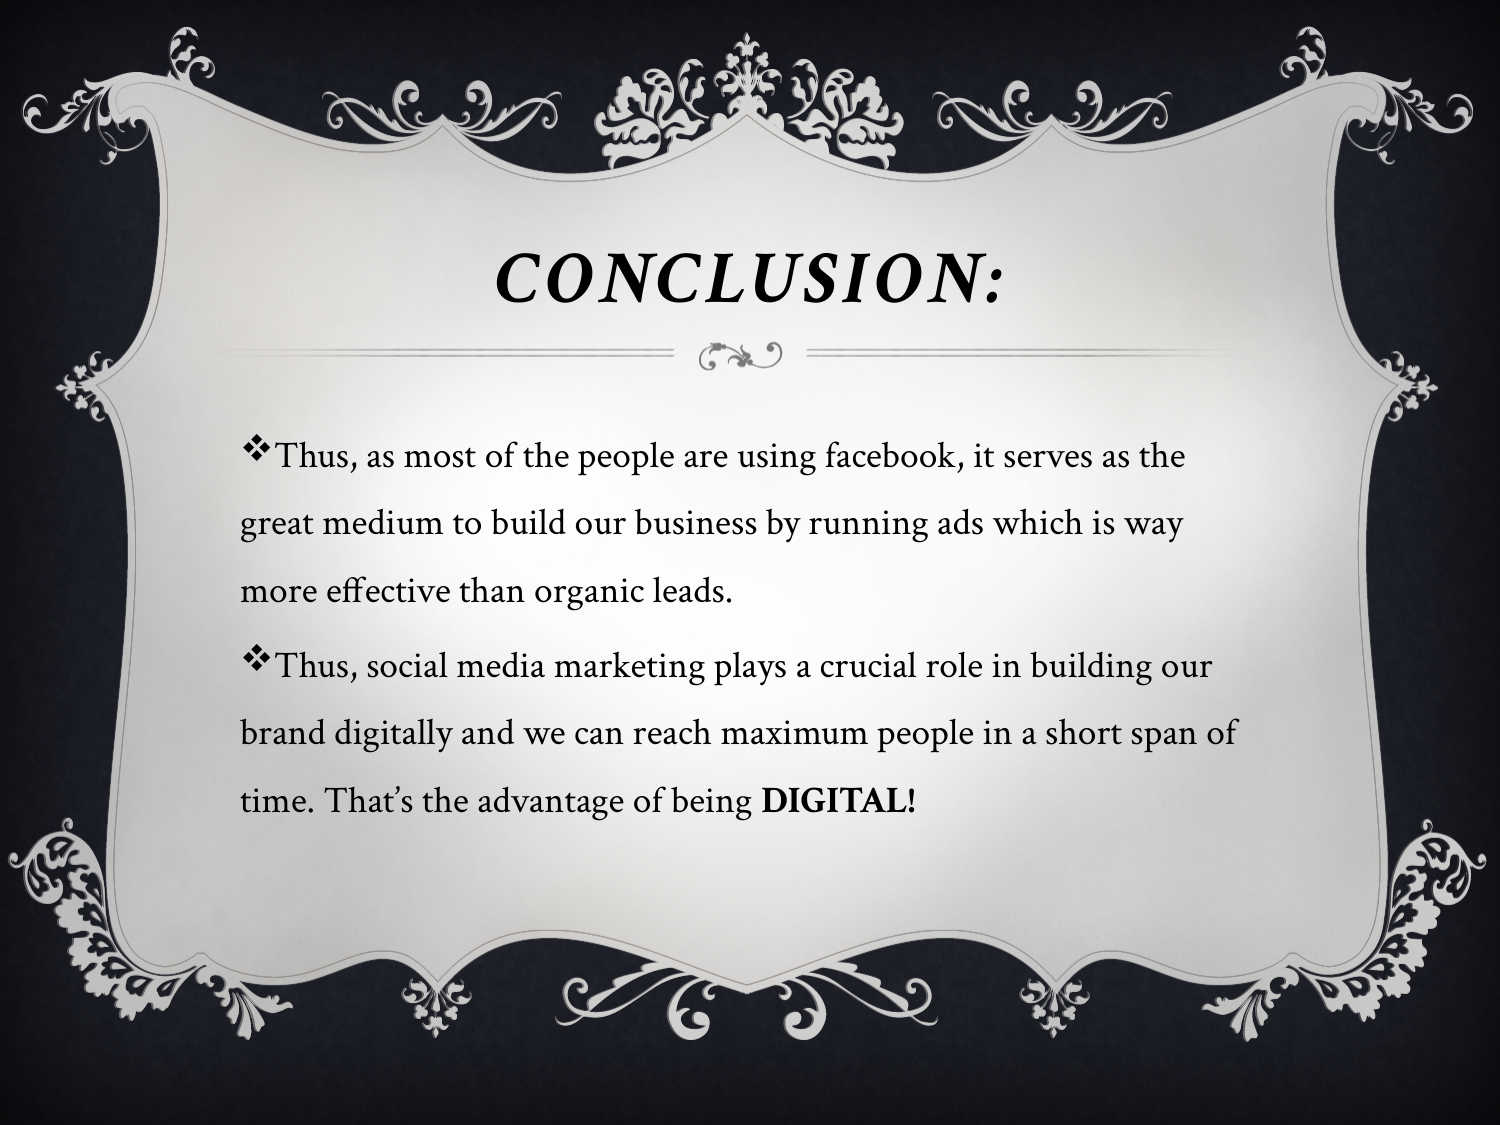

# Conclusion:
Thus, as most of the people are using facebook, it serves as the great medium to build our business by running ads which is way more effective than organic leads.
Thus, social media marketing plays a crucial role in building our brand digitally and we can reach maximum people in a short span of time. That’s the advantage of being DIGITAL!